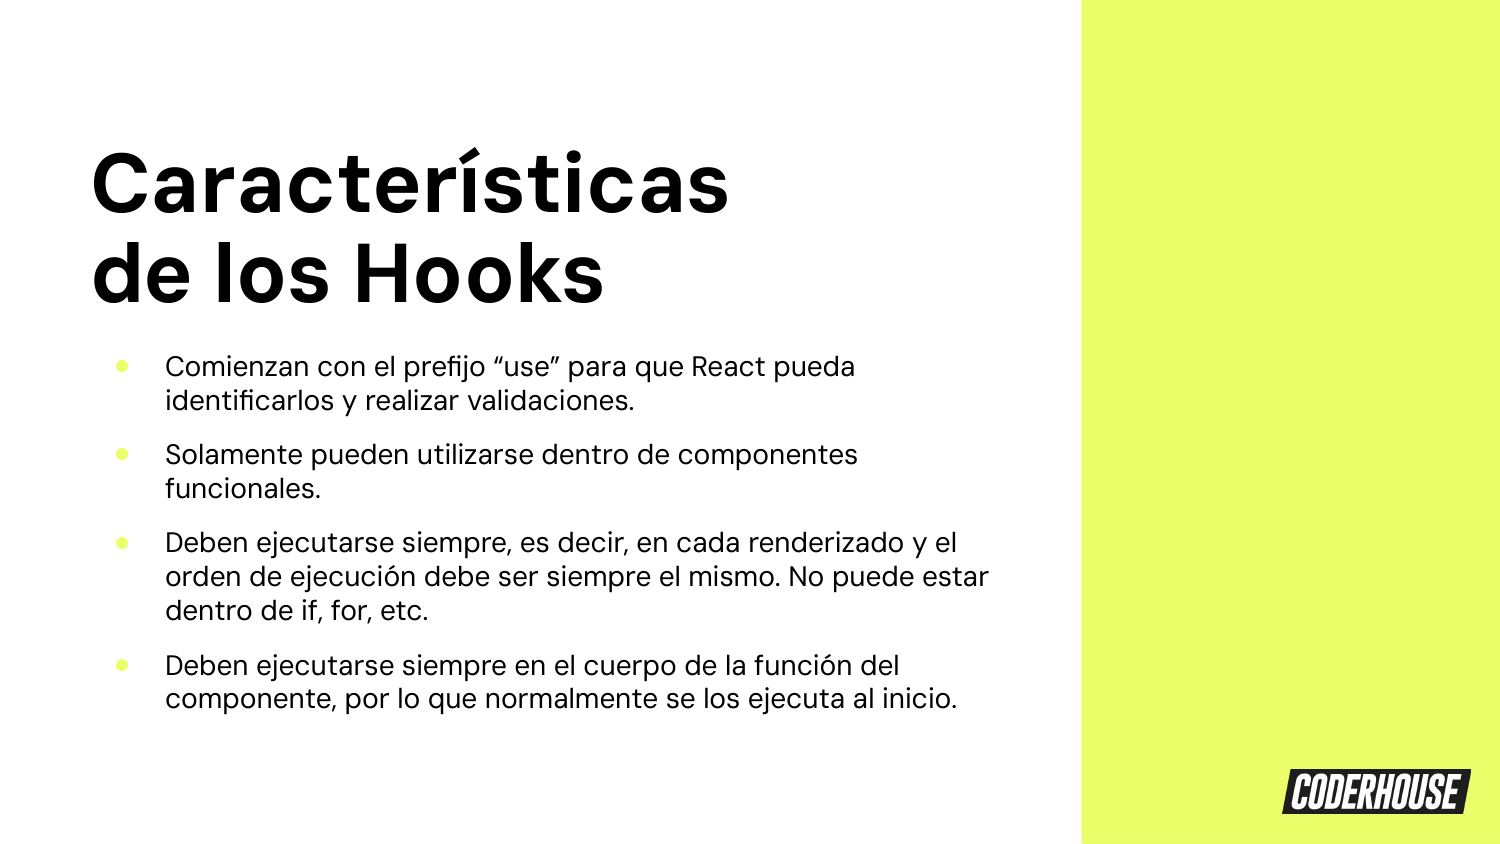

Características
de los Hooks
Comienzan con el prefijo “use” para que React pueda identificarlos y realizar validaciones.
Solamente pueden utilizarse dentro de componentes funcionales.
Deben ejecutarse siempre, es decir, en cada renderizado y el orden de ejecución debe ser siempre el mismo. No puede estar dentro de if, for, etc.
Deben ejecutarse siempre en el cuerpo de la función del componente, por lo que normalmente se los ejecuta al inicio.